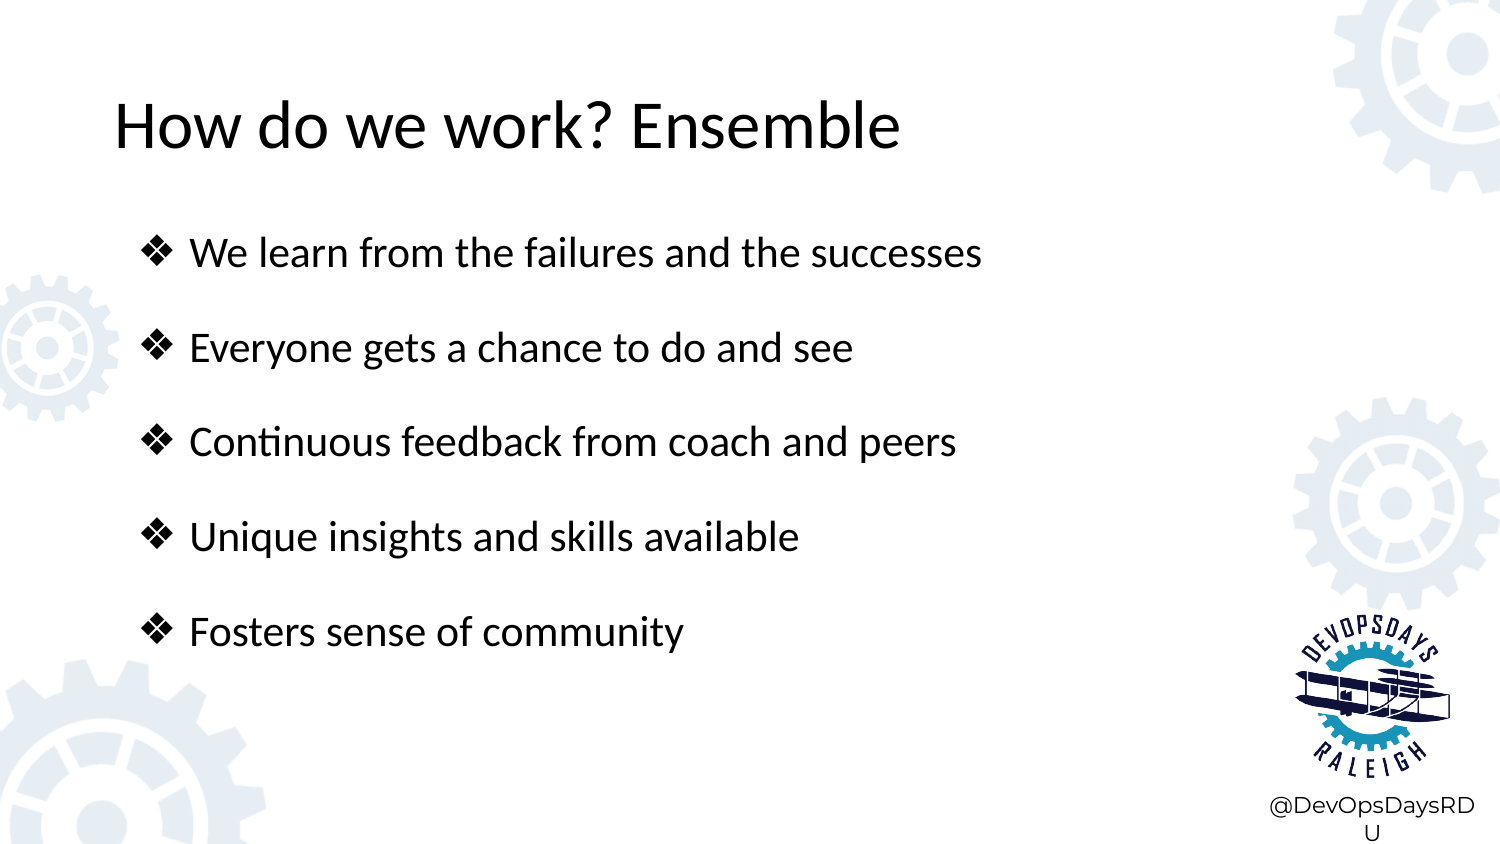

# How do we work? Ensemble
We learn from the failures and the successes

Everyone gets a chance to do and see

Continuous feedback from coach and peers

Unique insights and skills available

Fosters sense of community